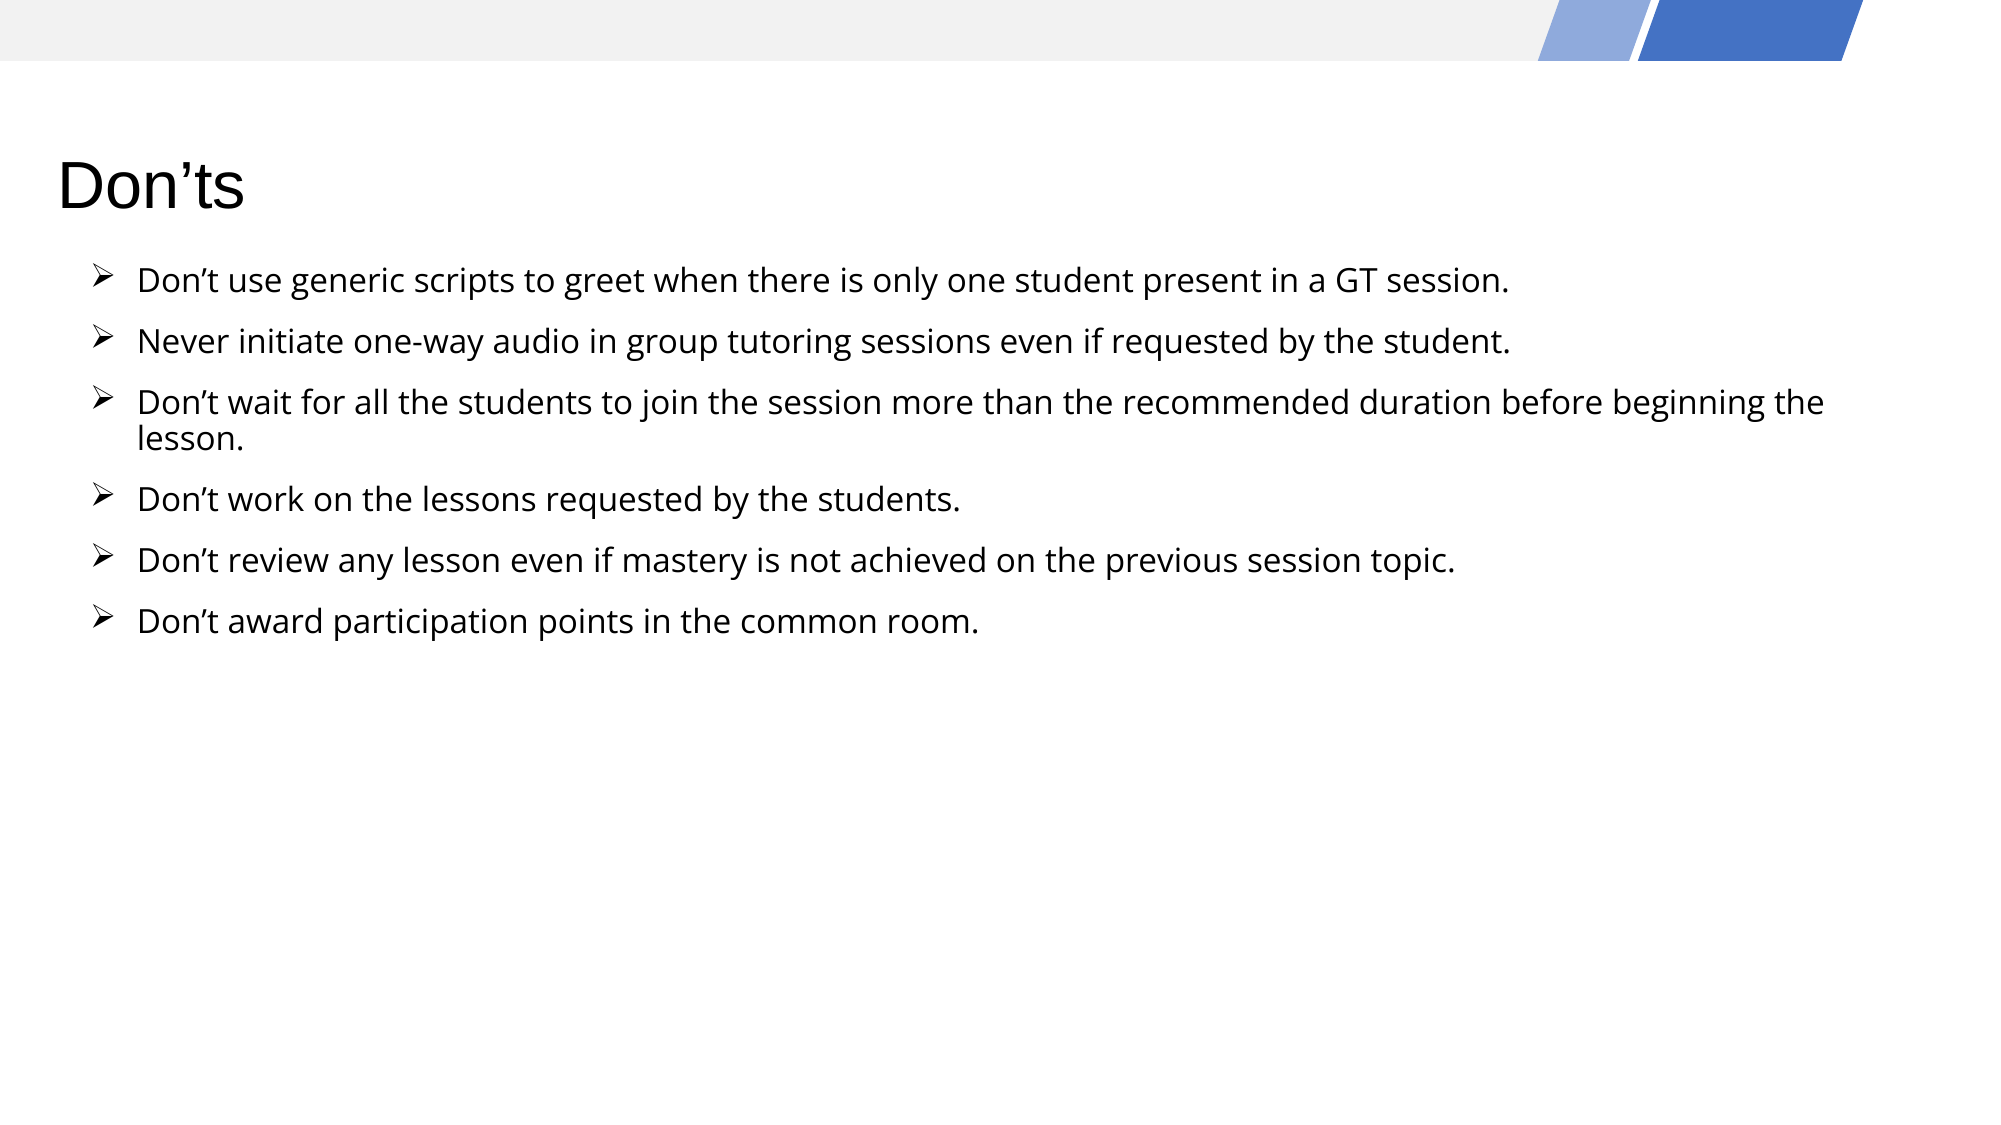

# Don’ts
Don’t use generic scripts to greet when there is only one student present in a GT session.
Never initiate one-way audio in group tutoring sessions even if requested by the student.
Don’t wait for all the students to join the session more than the recommended duration before beginning the lesson.
Don’t work on the lessons requested by the students.
Don’t review any lesson even if mastery is not achieved on the previous session topic.
Don’t award participation points in the common room.